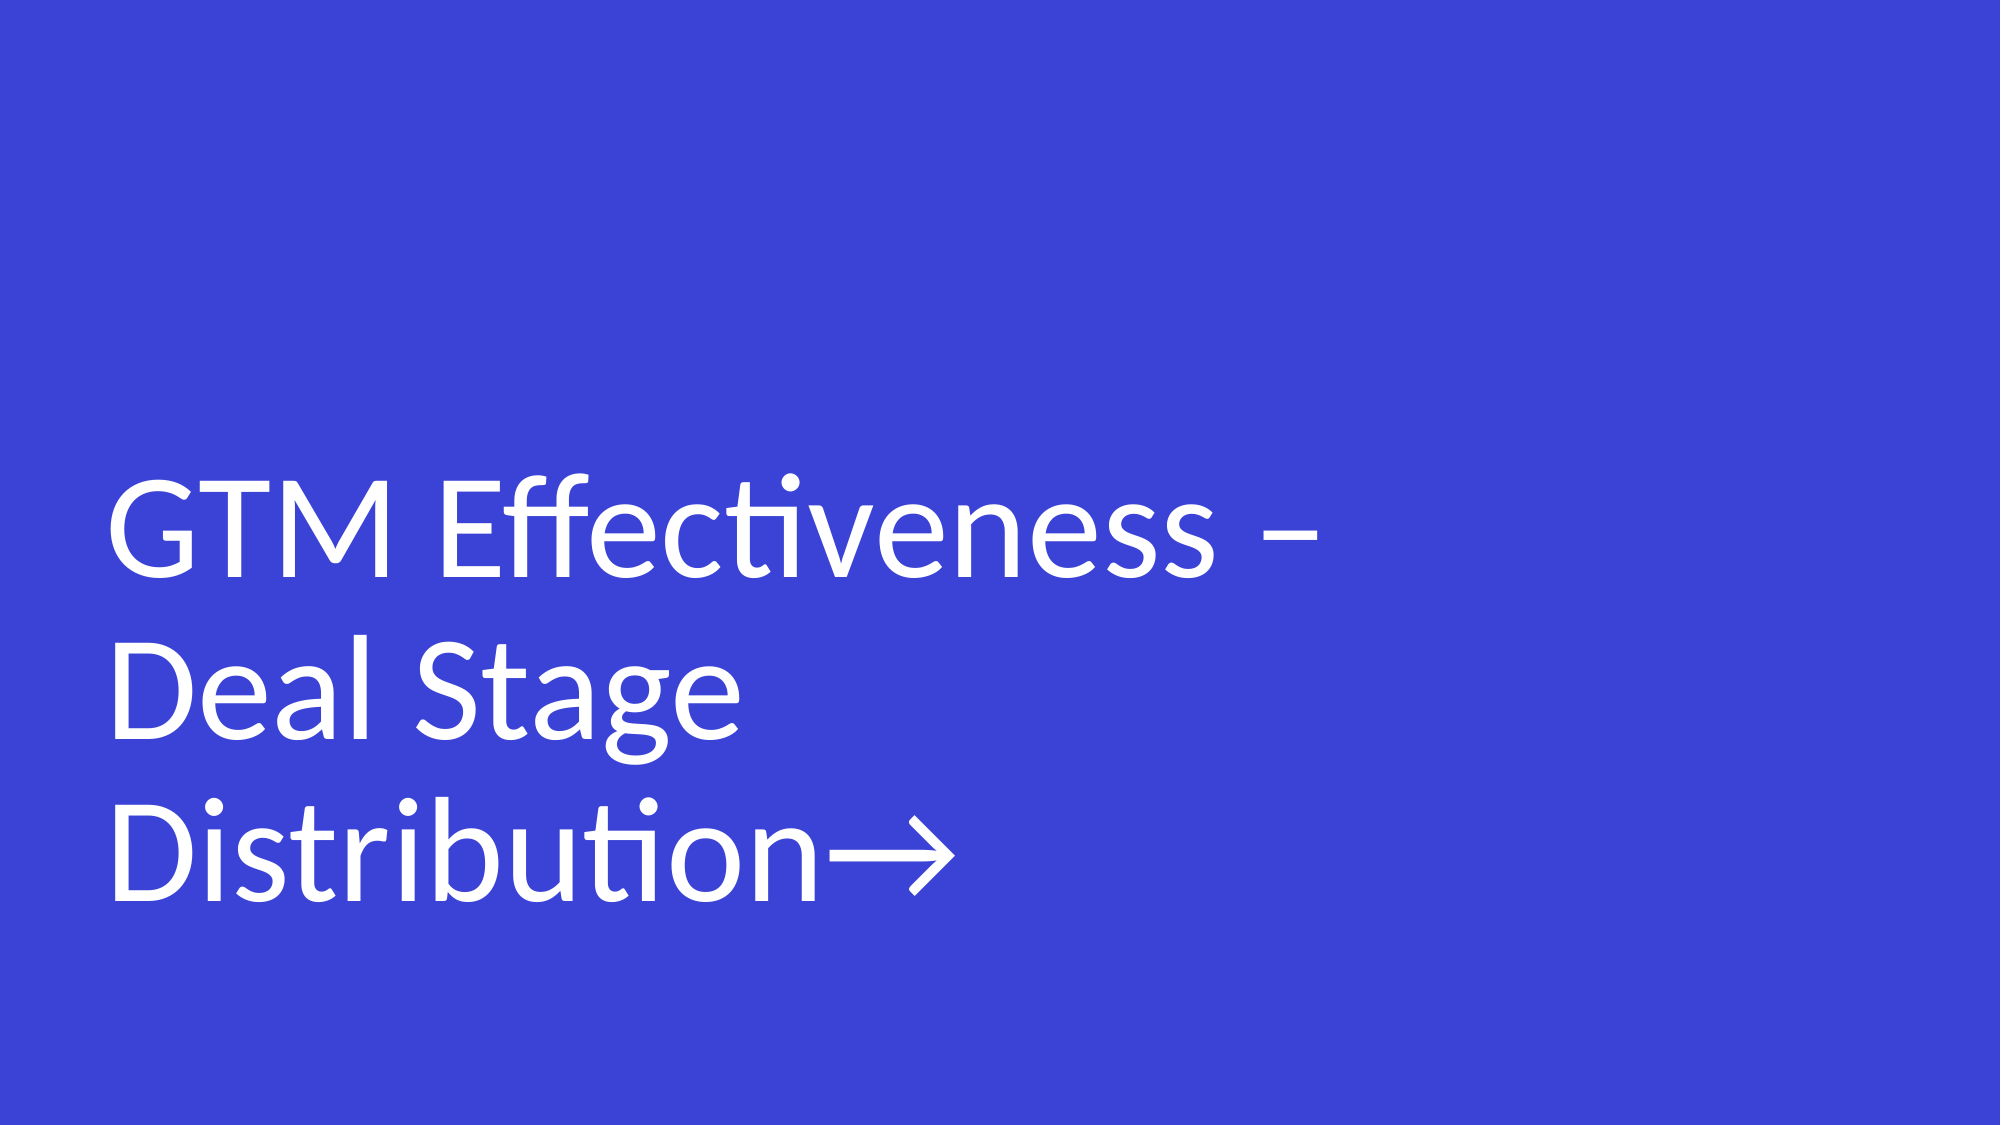

# GTM Effectiveness – Deal Stage Distribution→